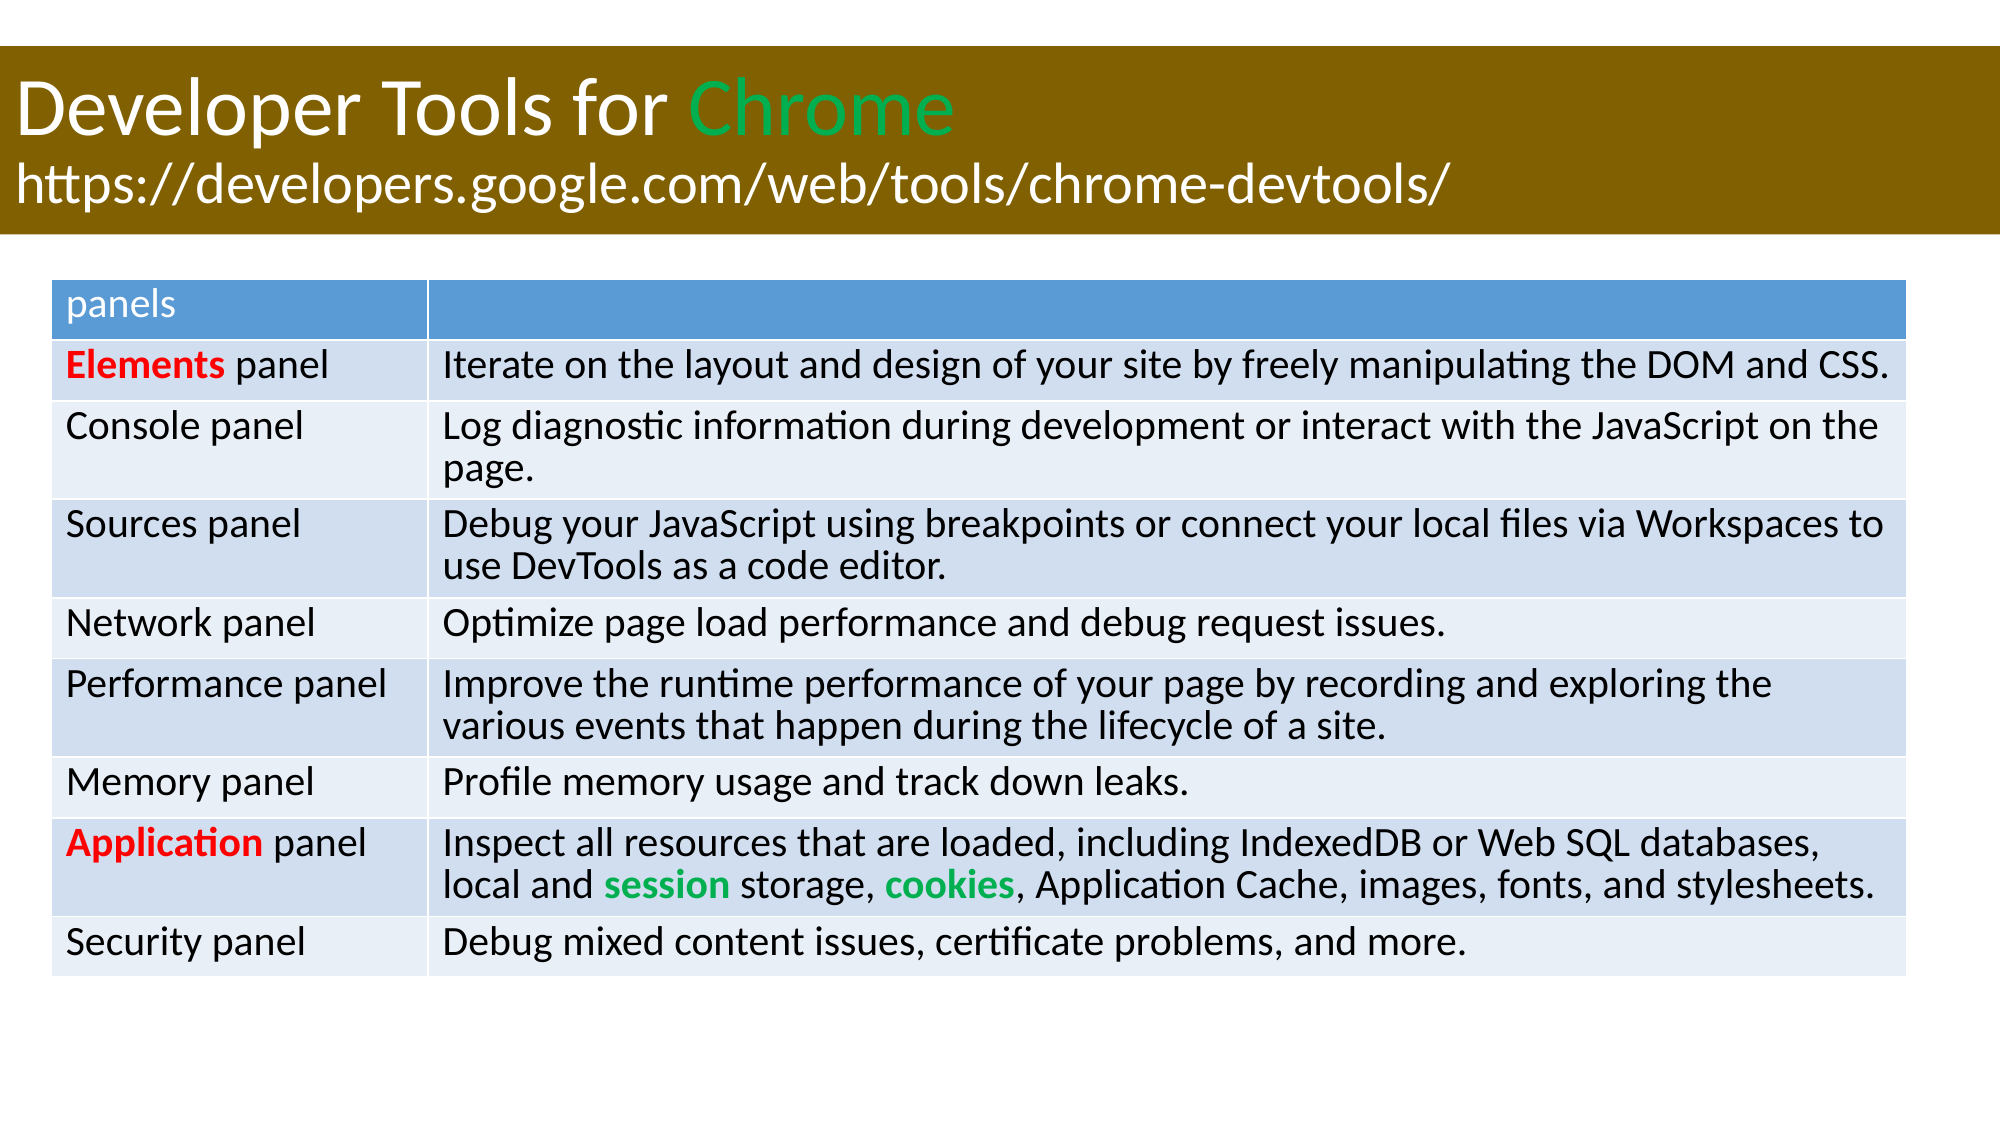

# Developer Tools for Chrome https://developers.google.com/web/tools/chrome-devtools/
| panels |  |
| --- | --- |
| Elements panel | Iterate on the layout and design of your site by freely manipulating the DOM and CSS. |
| Console panel | Log diagnostic information during development or interact with the JavaScript on the page. |
| Sources panel | Debug your JavaScript using breakpoints or connect your local files via Workspaces to use DevTools as a code editor. |
| Network panel | Optimize page load performance and debug request issues. |
| Performance panel | Improve the runtime performance of your page by recording and exploring the various events that happen during the lifecycle of a site. |
| Memory panel | Profile memory usage and track down leaks. |
| Application panel | Inspect all resources that are loaded, including IndexedDB or Web SQL databases, local and session storage, cookies, Application Cache, images, fonts, and stylesheets. |
| Security panel | Debug mixed content issues, certificate problems, and more. |